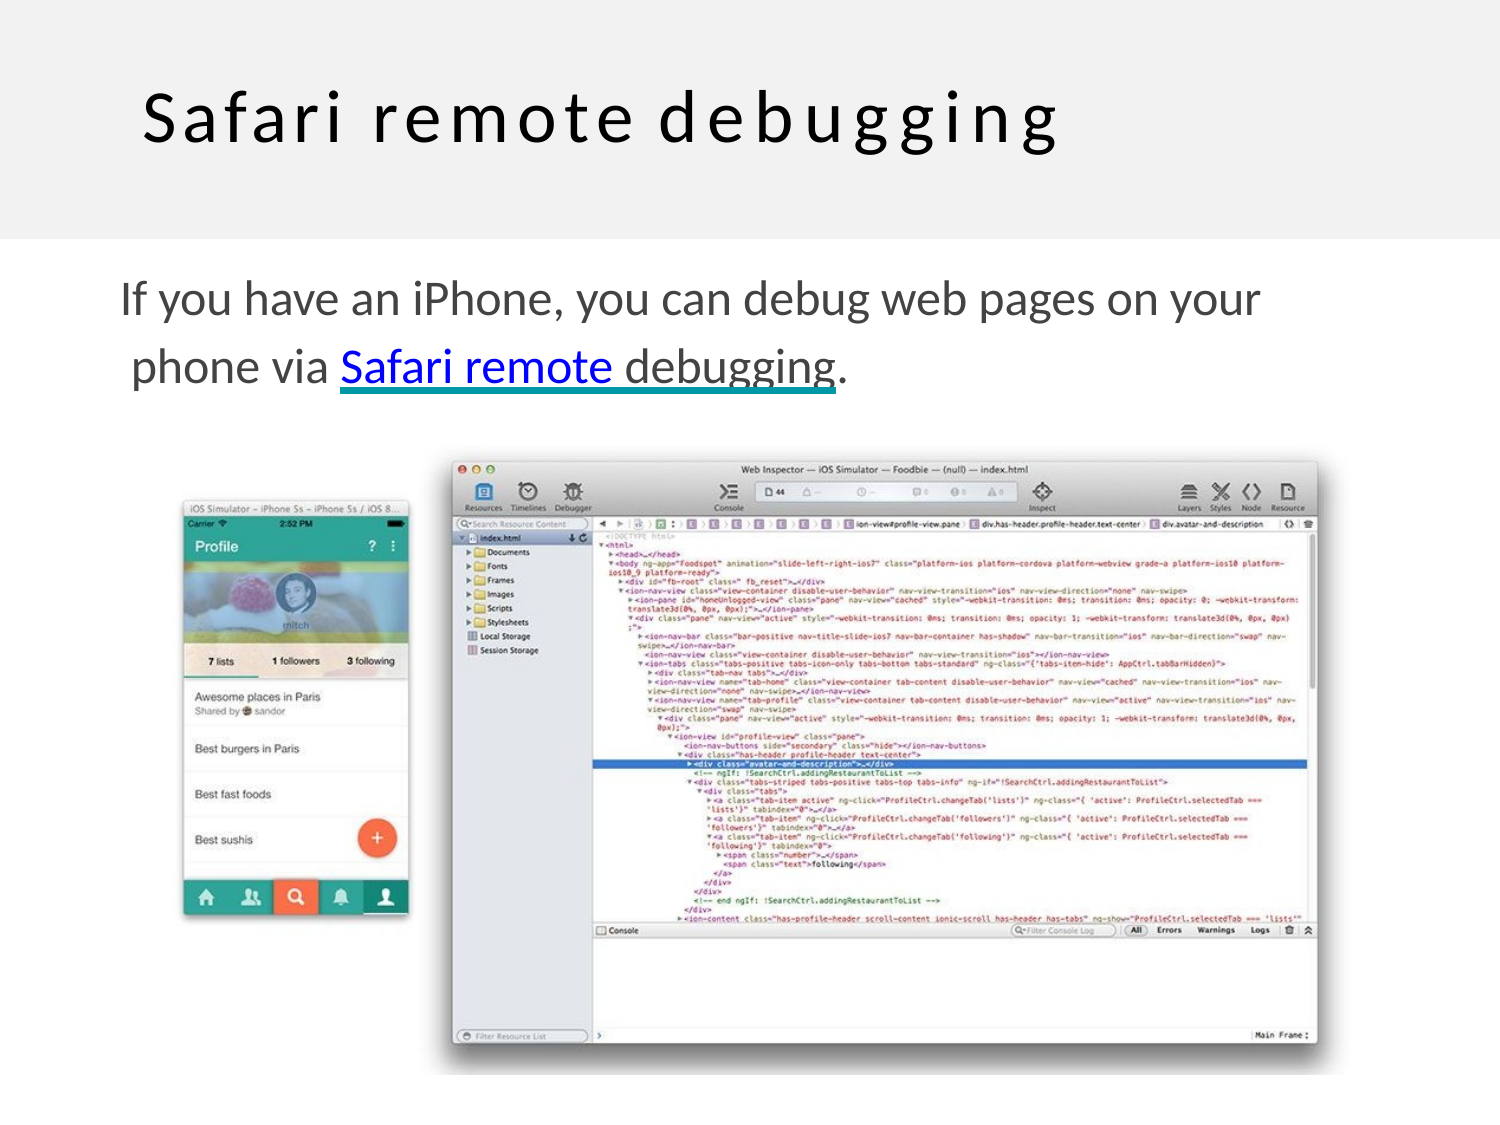

Safari remote debugging
If you have an iPhone, you can debug web pages on your  phone via Safari remote debugging.